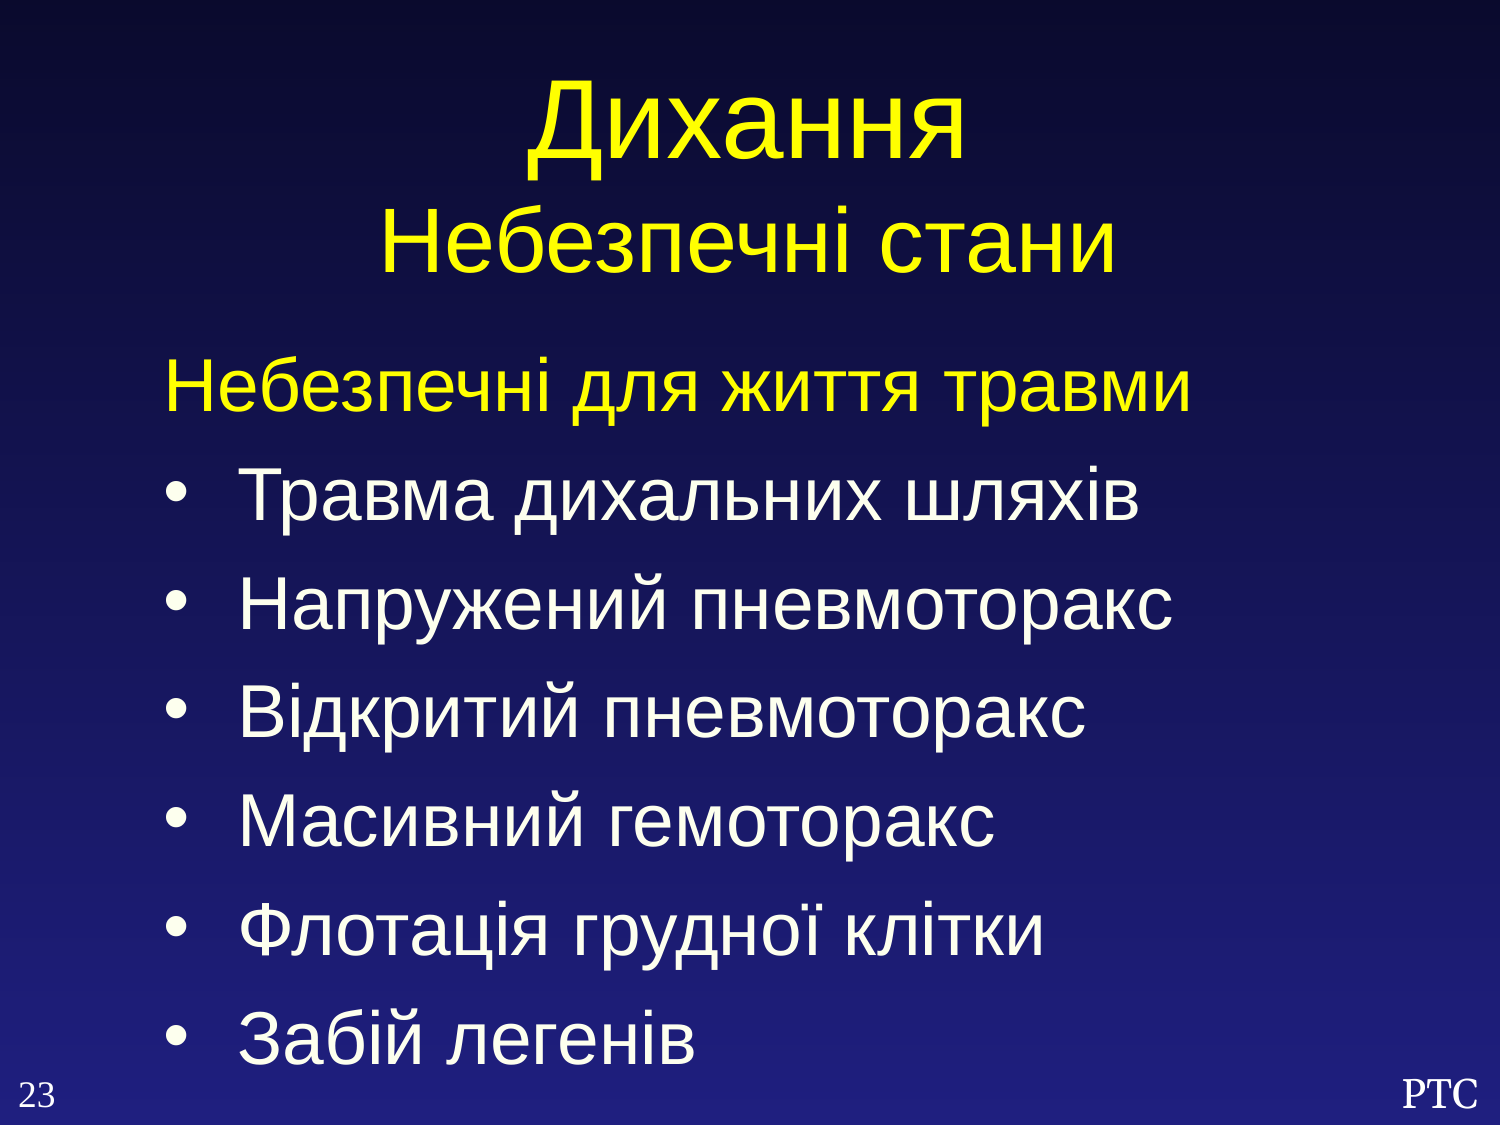

Дихання
Небезпечні стани
Небезпечні для життя травми
Травма дихальних шляхів
Напружений пневмоторакс
Відкритий пневмоторакс
Масивний гемоторакс
Флотація грудної клітки
Забій легенів

23